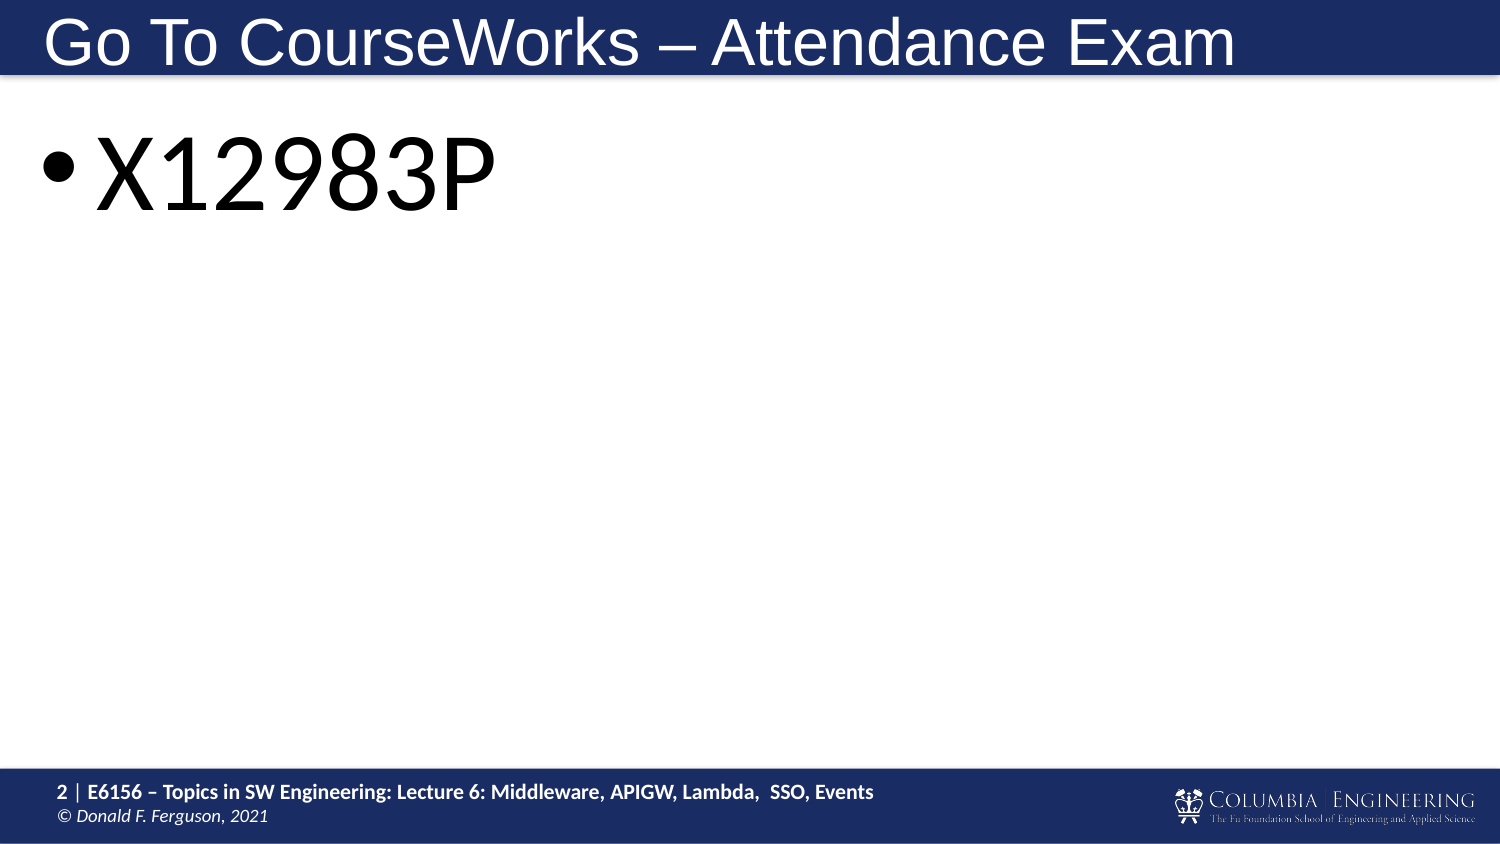

# Go To CourseWorks – Attendance Exam
X12983P